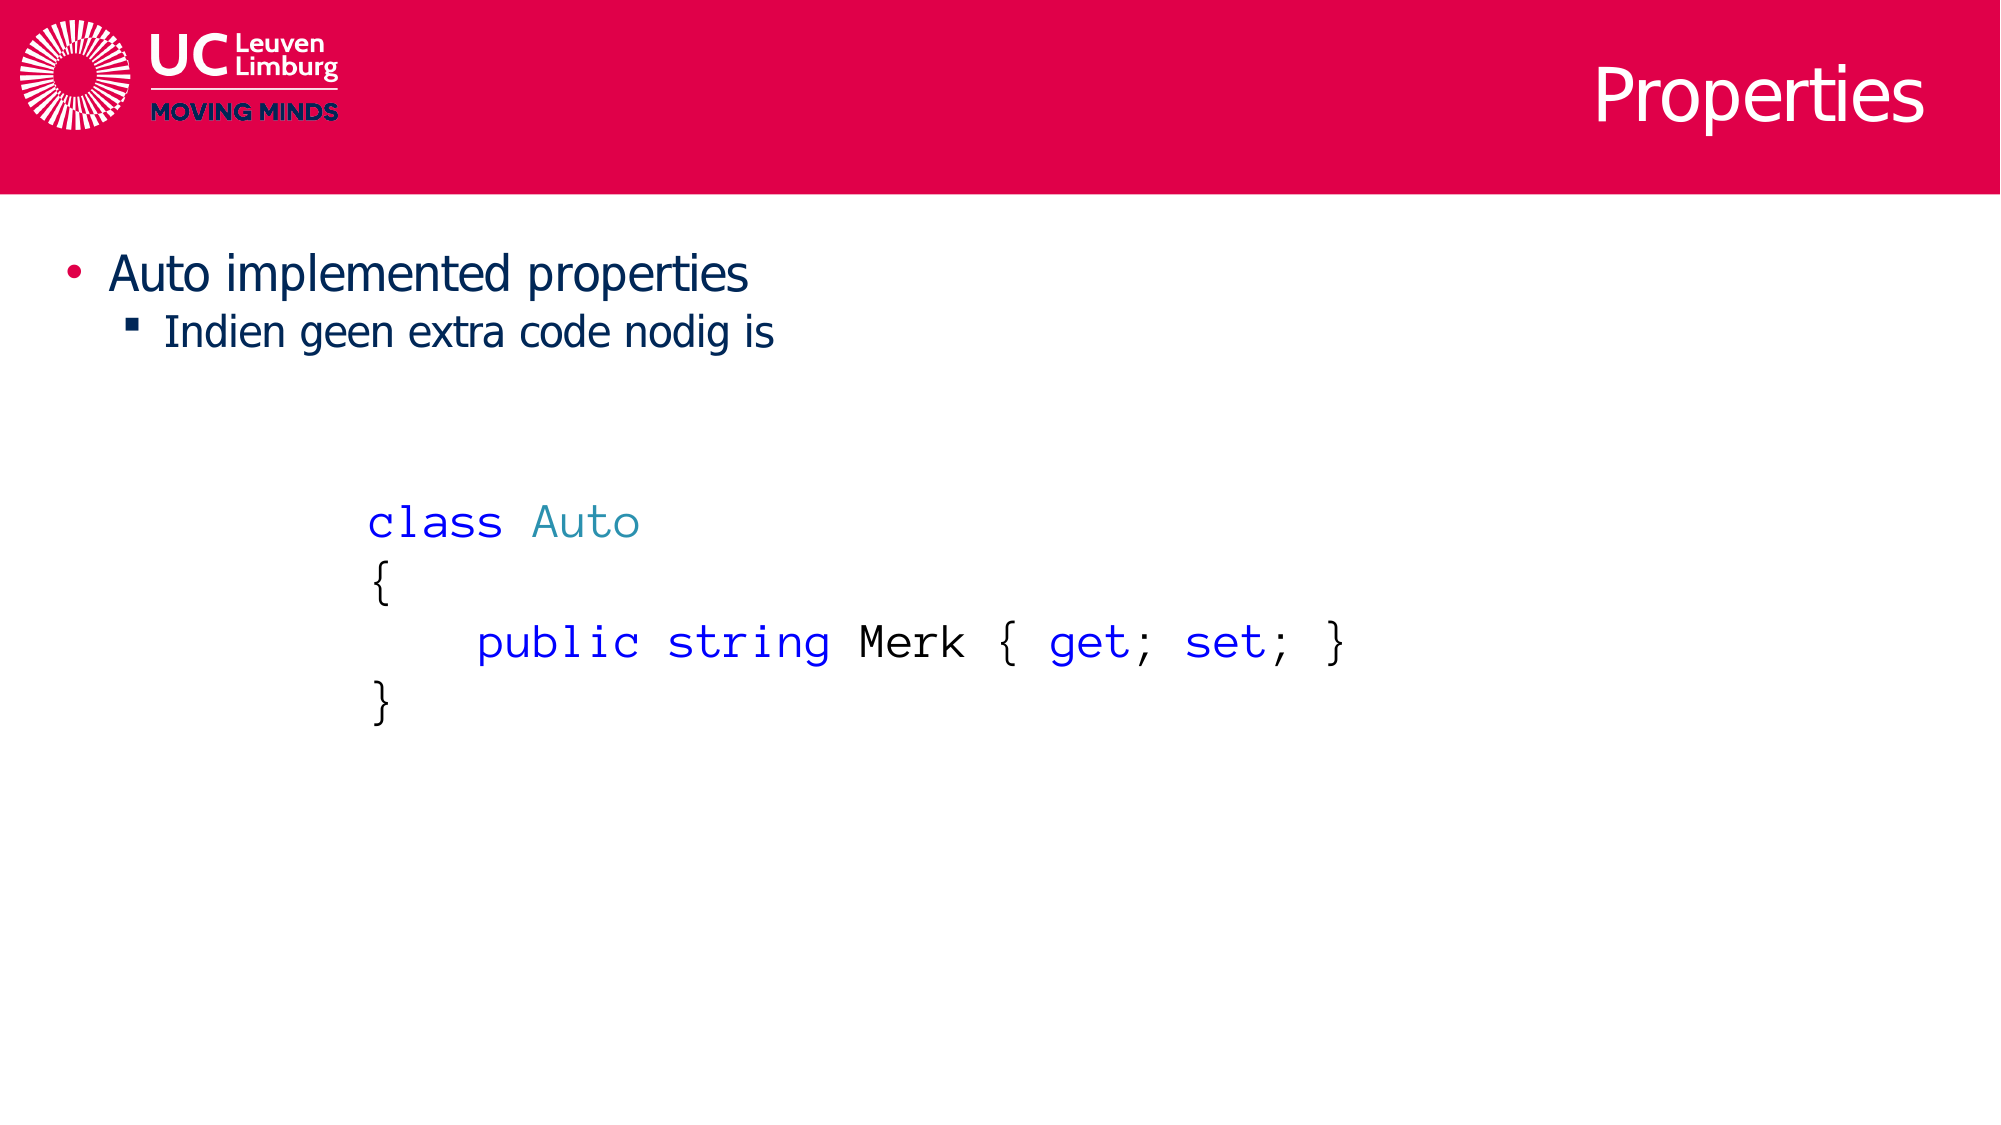

# Properties
Auto implemented properties
Indien geen extra code nodig is
class Auto
{
    public string Merk { get; set; }
}